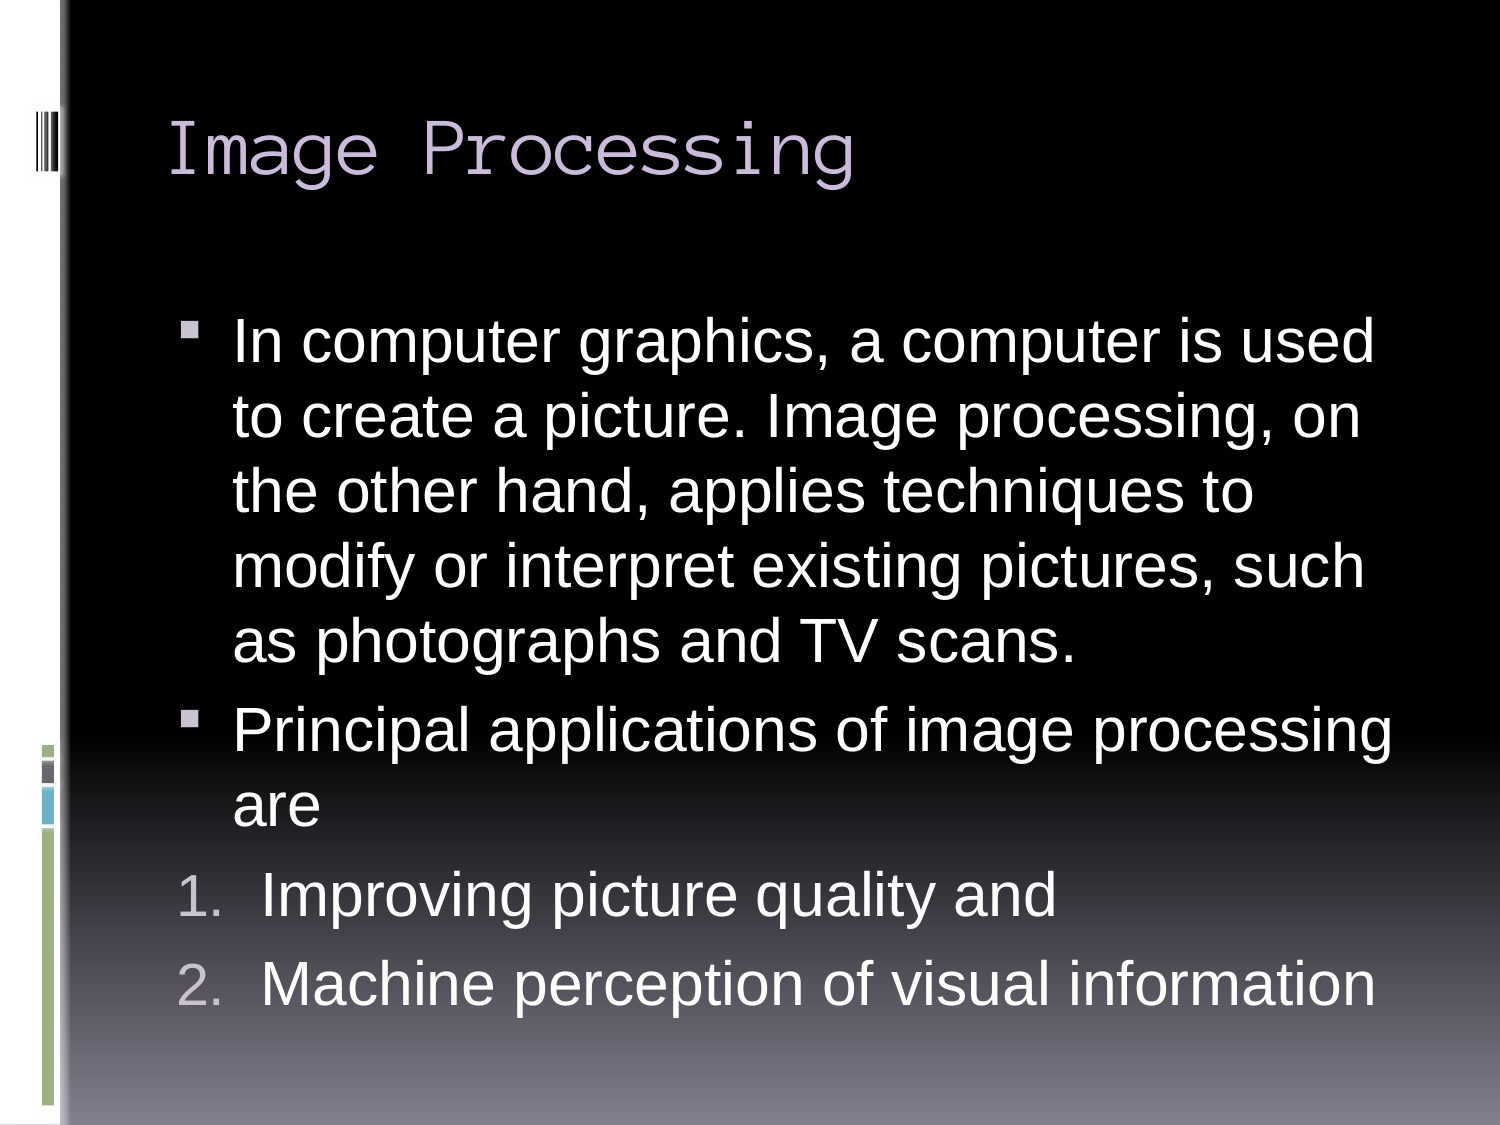

# Image Processing
In computer graphics, a computer is used to create a picture. Image processing, on the other hand, applies techniques to modify or interpret existing pictures, such as photographs and TV scans.
Principal applications of image processing are
Improving picture quality and
Machine perception of visual information